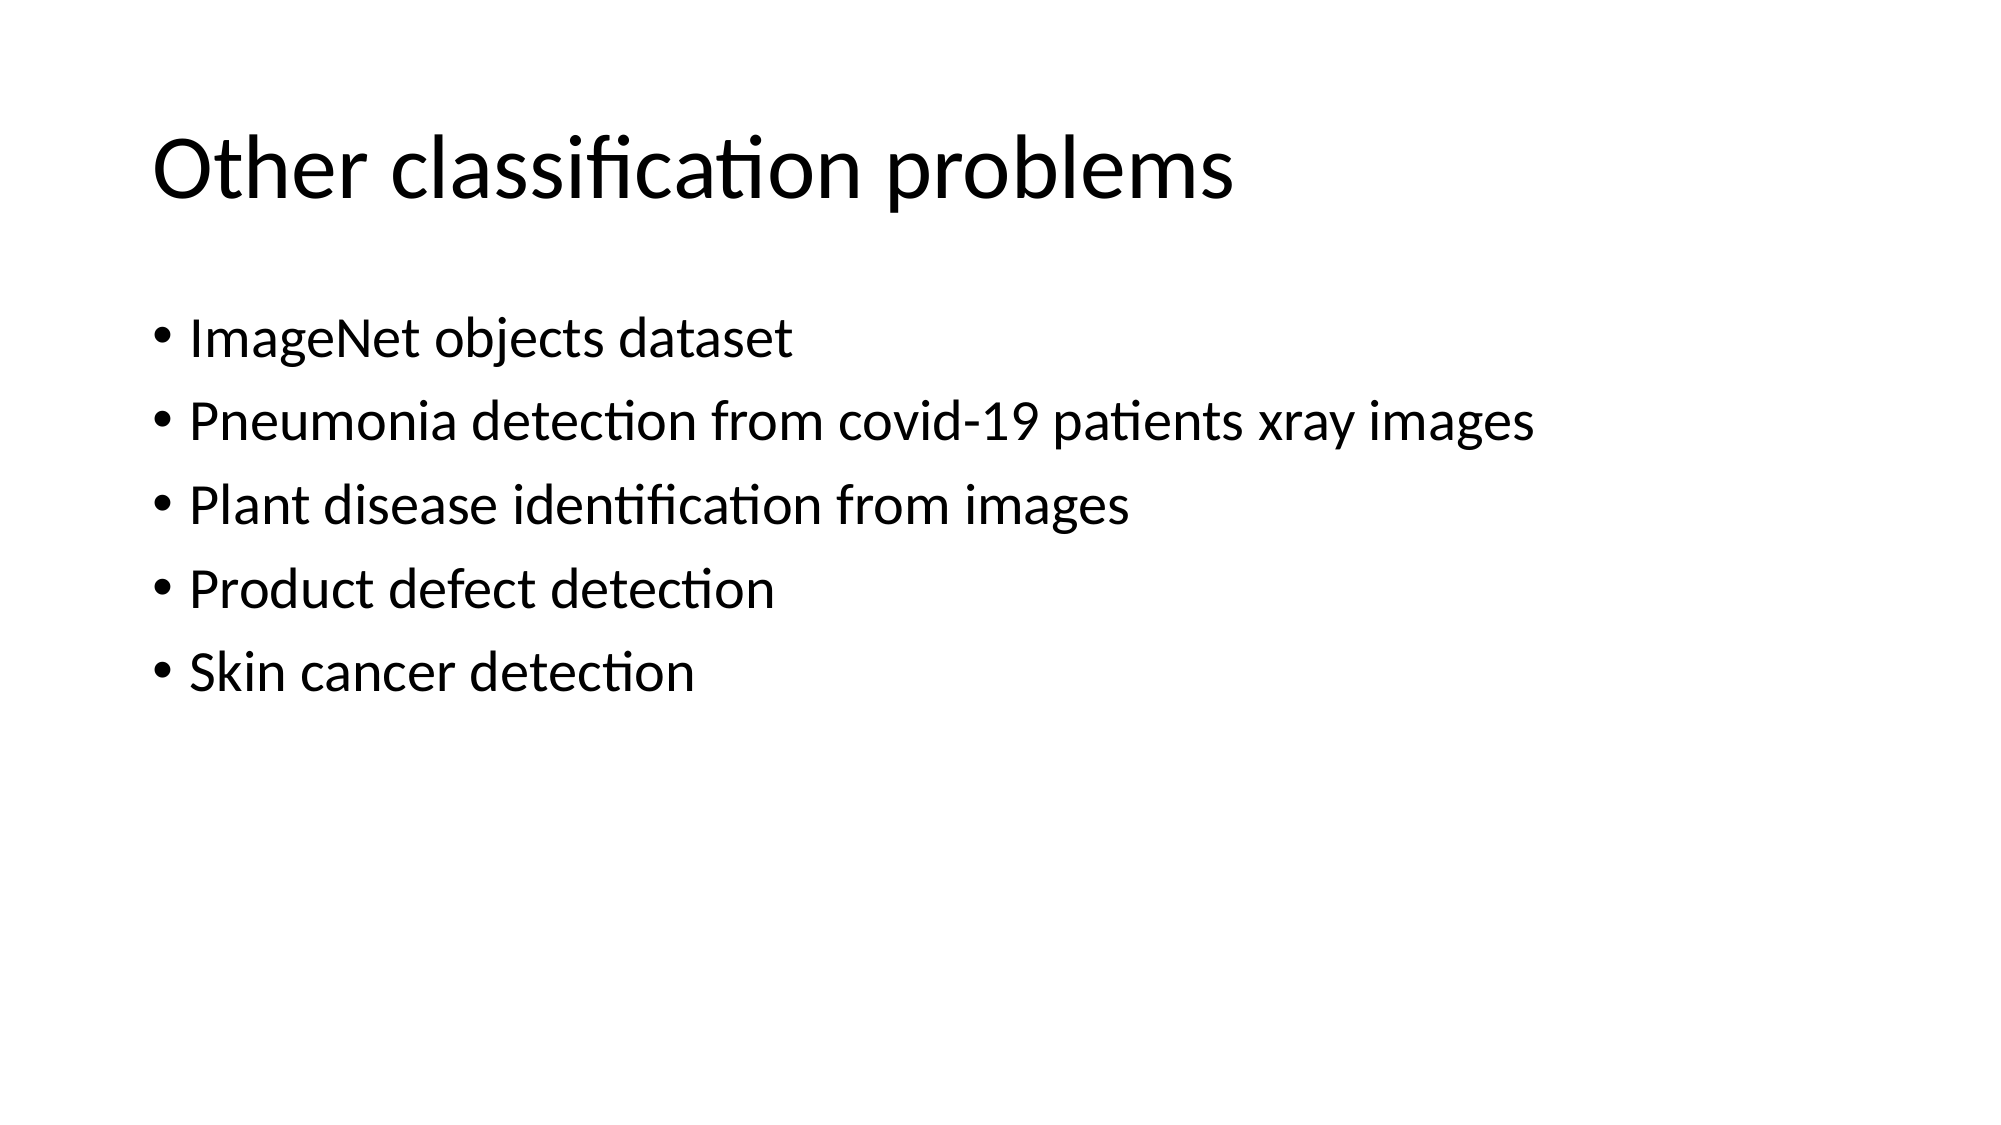

# Other classification problems
ImageNet objects dataset
Pneumonia detection from covid-19 patients xray images
Plant disease identification from images
Product defect detection
Skin cancer detection